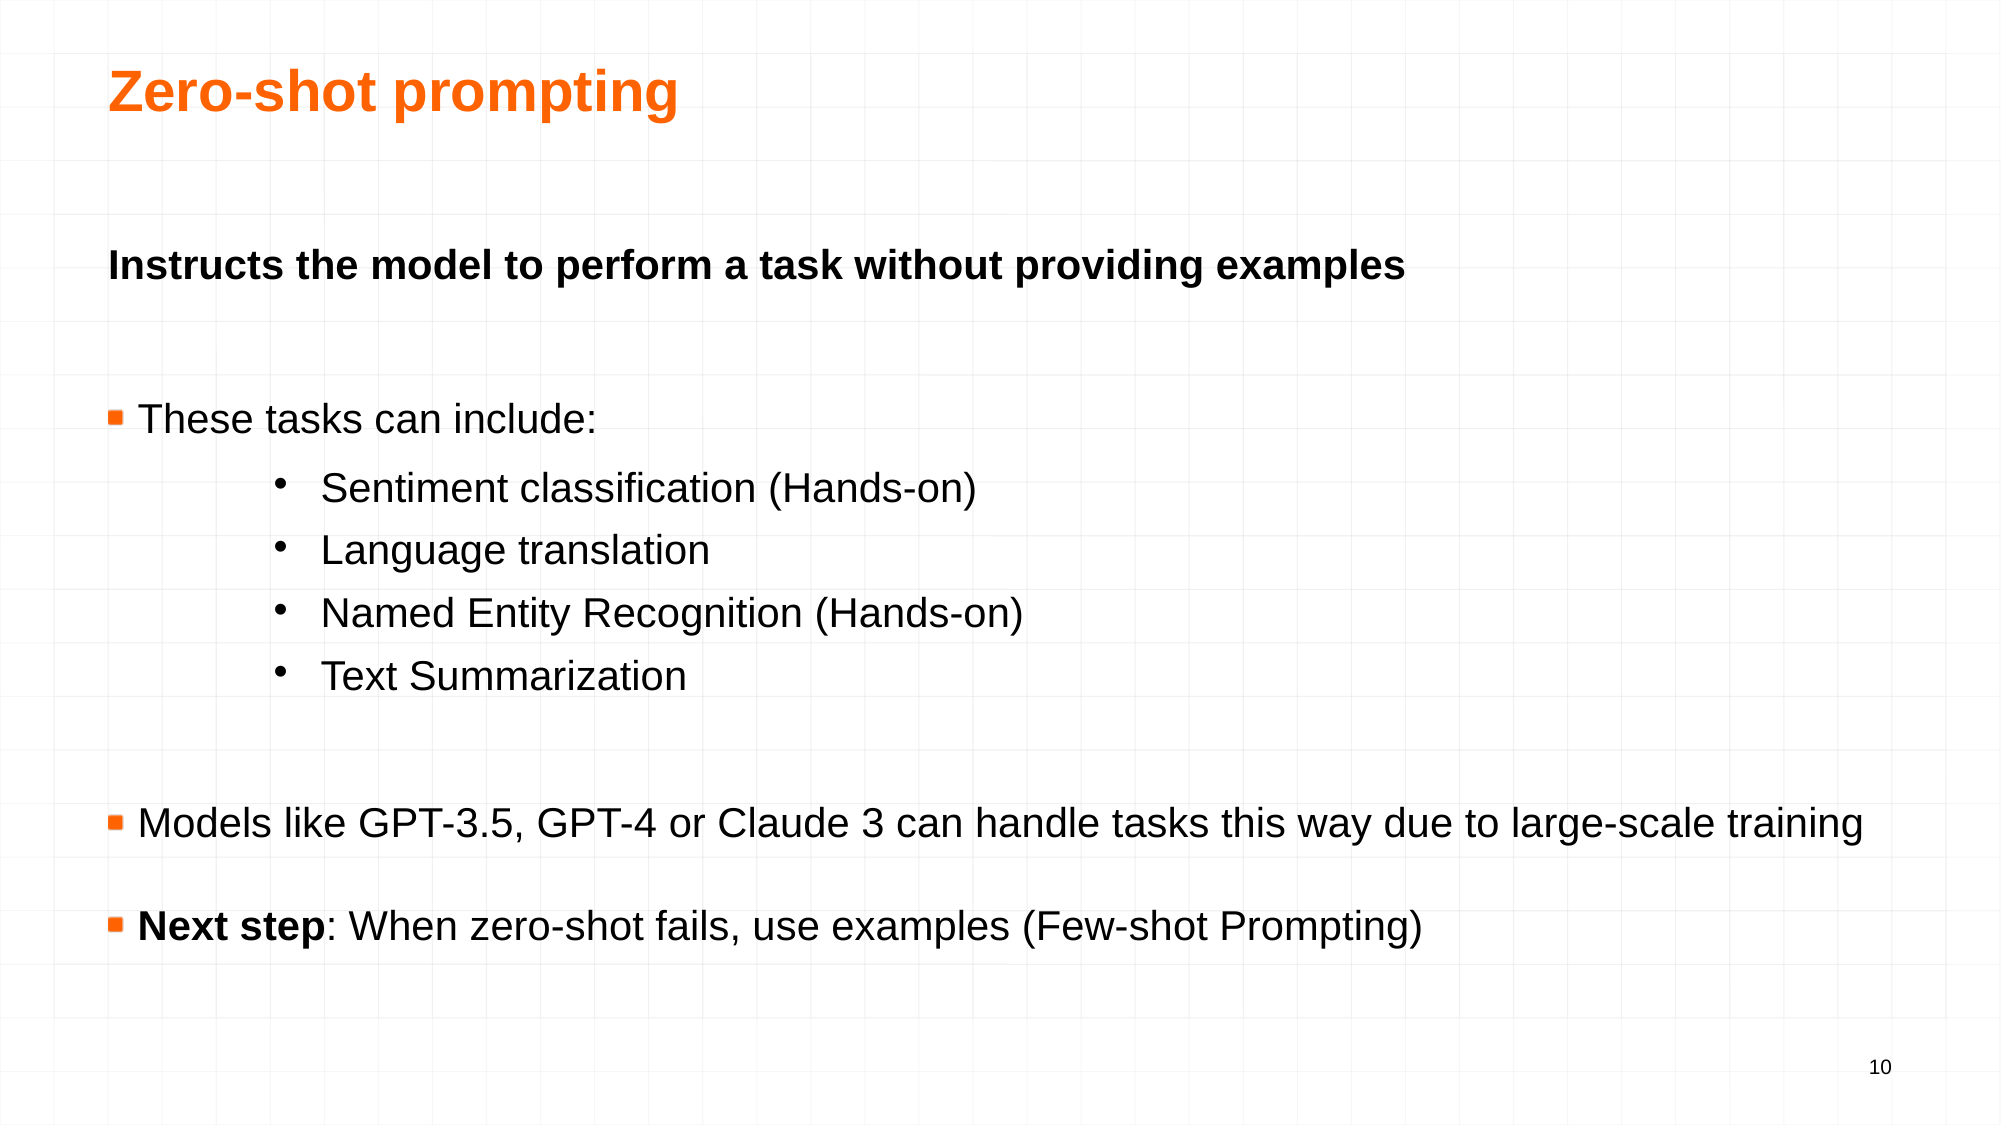

Using bullets with indent button
Use the indent button to create the text levels with the appropriate bullet.

# Zero-shot prompting

Instructs the model to perform a task without providing examples

These tasks can include:
Sentiment classification (Hands-on)
Language translation
Named Entity Recognition (Hands-on)
Text Summarization

Models like GPT-3.5, GPT-4 or Claude 3 can handle tasks this way due to large-scale training

Next step: When zero-shot fails, use examples (Few-shot Prompting)

10